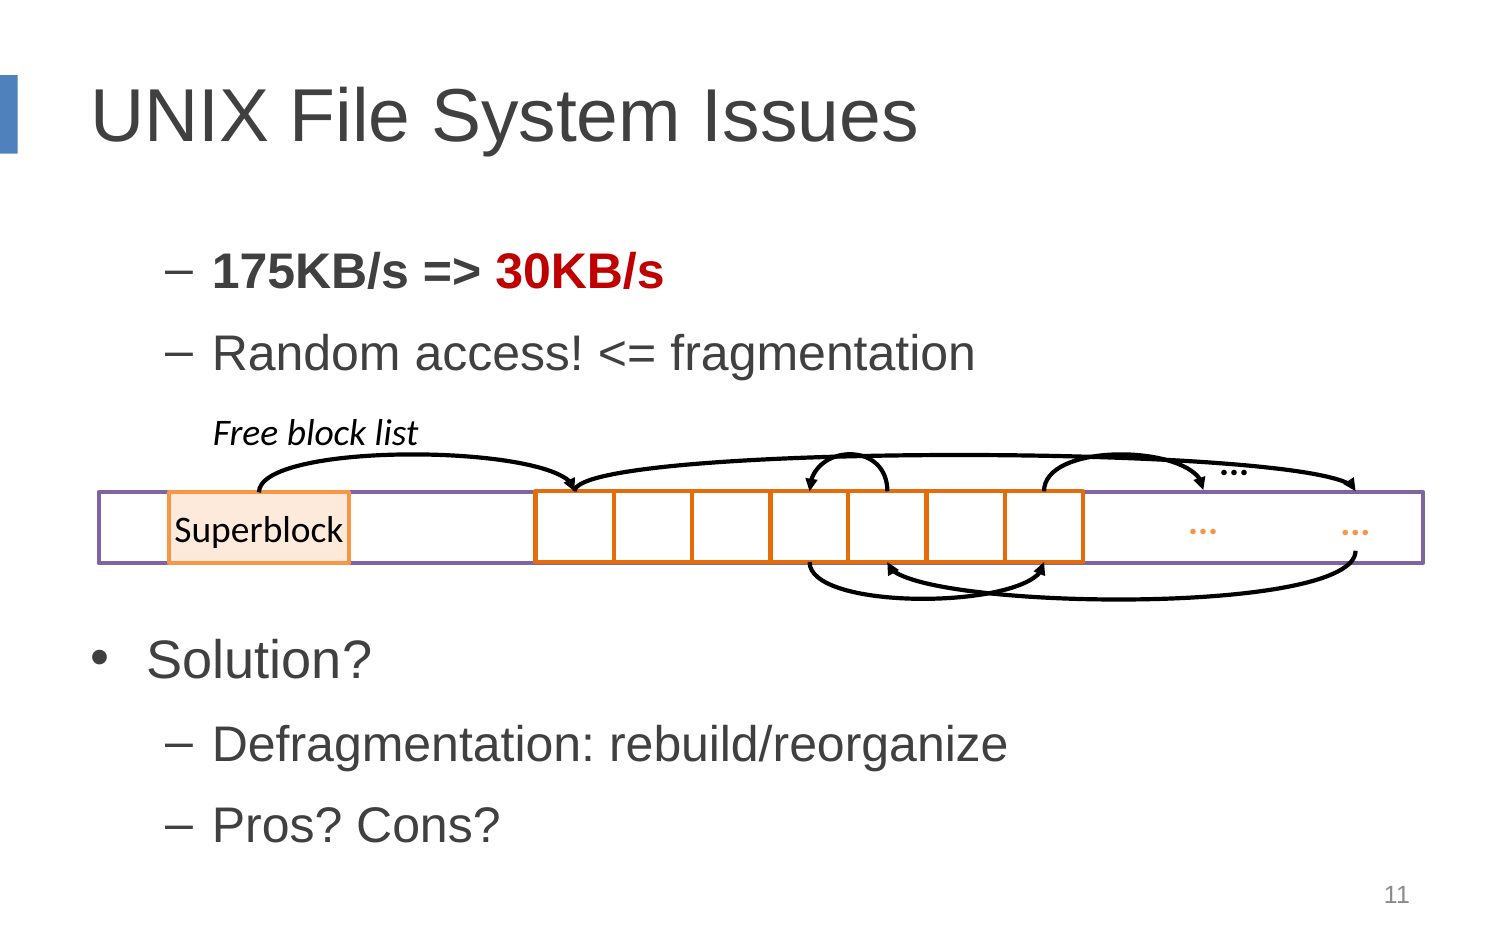

# UNIX File System Issues
175KB/s => 30KB/s
Random access! <= fragmentation

Solution?
Defragmentation: rebuild/reorganize
Pros? Cons?
Free block list
...
...
...

Superblock
11